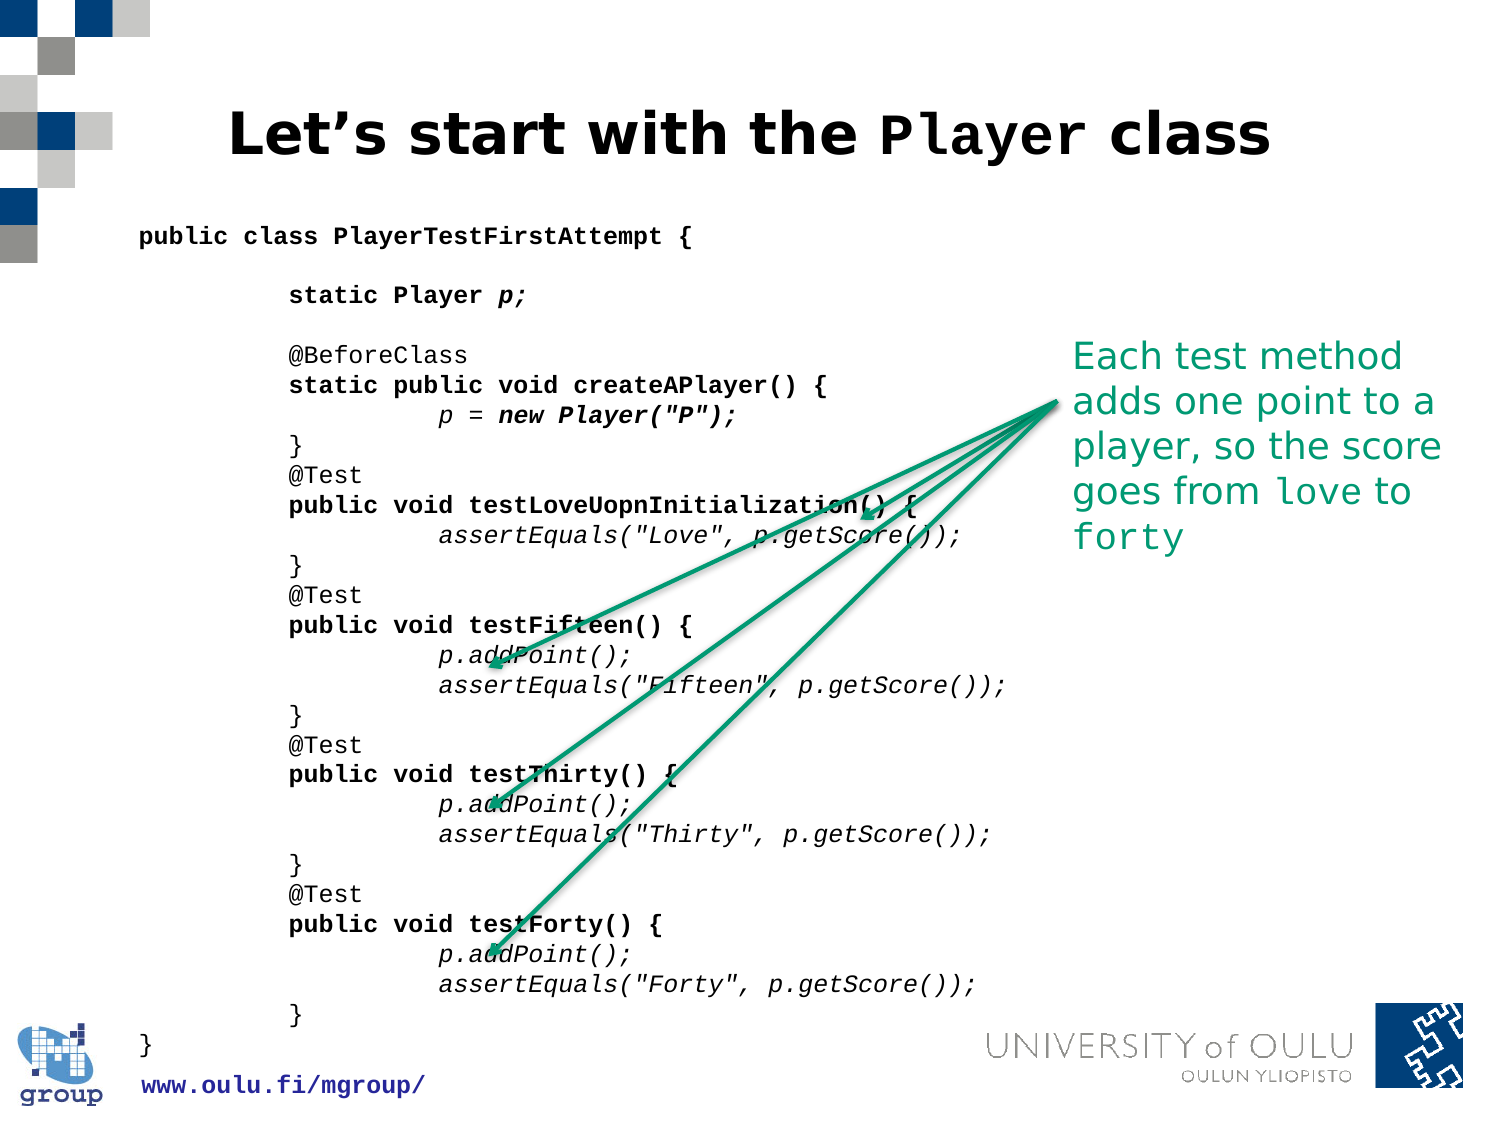

# Let’s start with the Player class
public class PlayerTestFirstAttempt {

	static Player p;

	@BeforeClass
	static public void createAPlayer() {
		p = new Player("P");
	}
	@Test
	public void testLoveUopnInitialization() {
		assertEquals("Love", p.getScore());
	}
	@Test
	public void testFifteen() {
		p.addPoint();
		assertEquals("Fifteen", p.getScore());
	}
	@Test
	public void testThirty() {
		p.addPoint();
		assertEquals("Thirty", p.getScore());
	}
	@Test
	public void testForty() {
		p.addPoint();
		assertEquals("Forty", p.getScore());
	}
}
Each test method adds one point to a player, so the score goes from love to forty